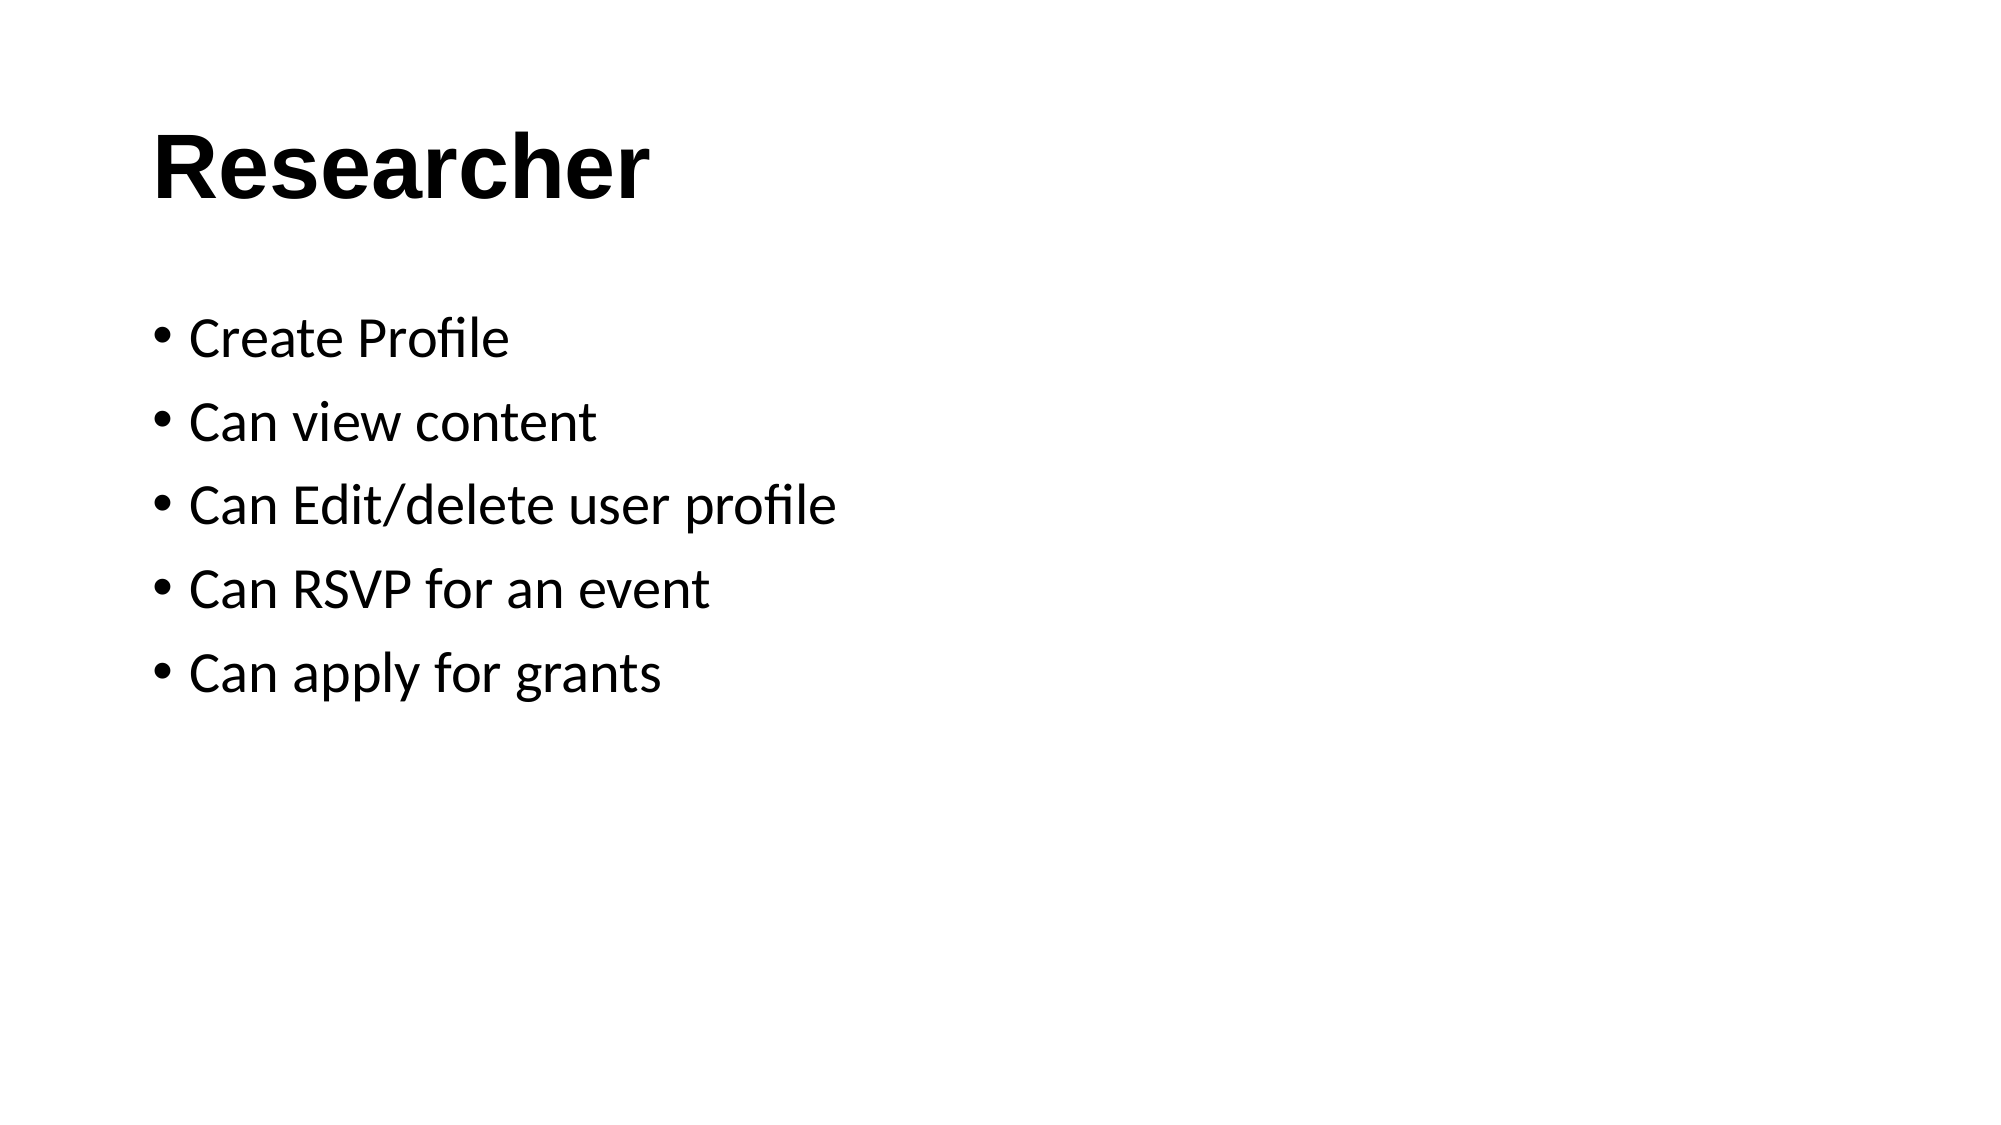

# Researcher
Create Profile
Can view content
Can Edit/delete user profile
Can RSVP for an event
Can apply for grants